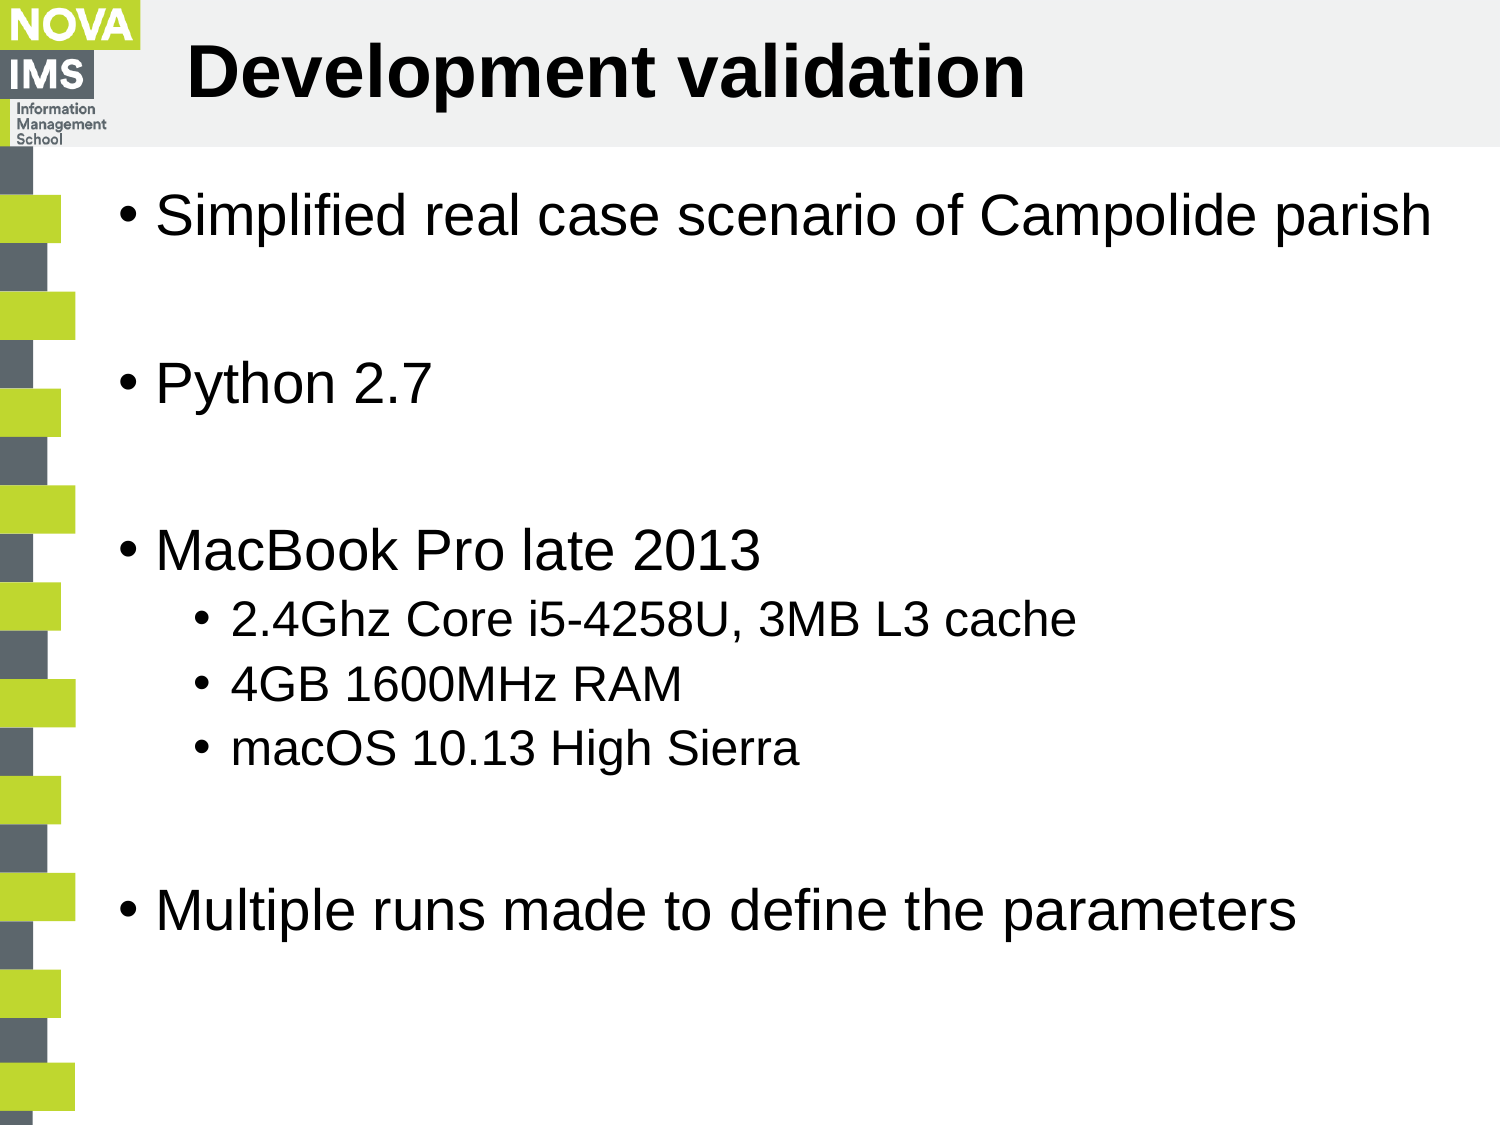

# Development validation
Simplified real case scenario of Campolide parish

Python 2.7

MacBook Pro late 2013
2.4Ghz Core i5-4258U, 3MB L3 cache
4GB 1600MHz RAM
macOS 10.13 High Sierra

Multiple runs made to define the parameters